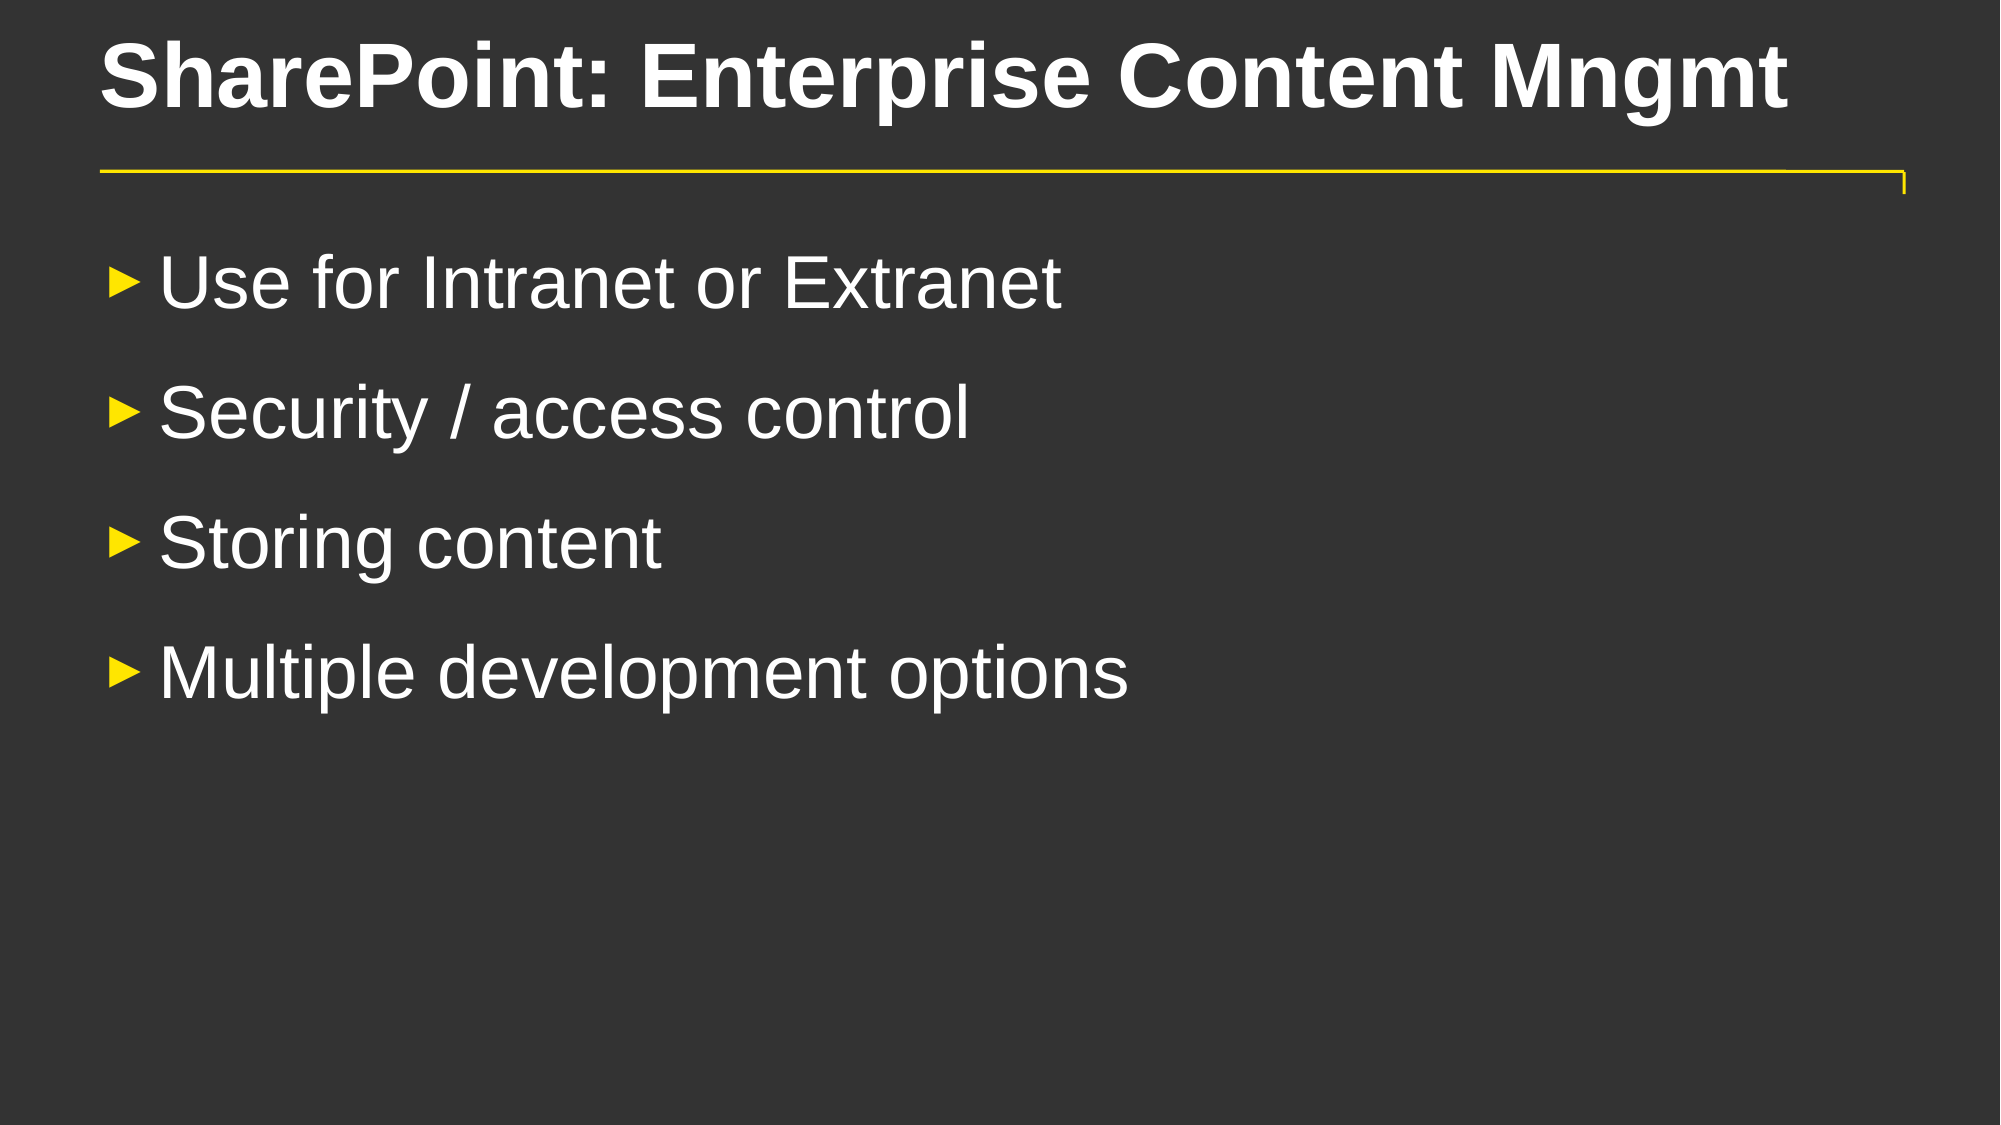

# SharePoint: Enterprise Content Mngmt
Use for Intranet or Extranet
Security / access control
Storing content
Multiple development options